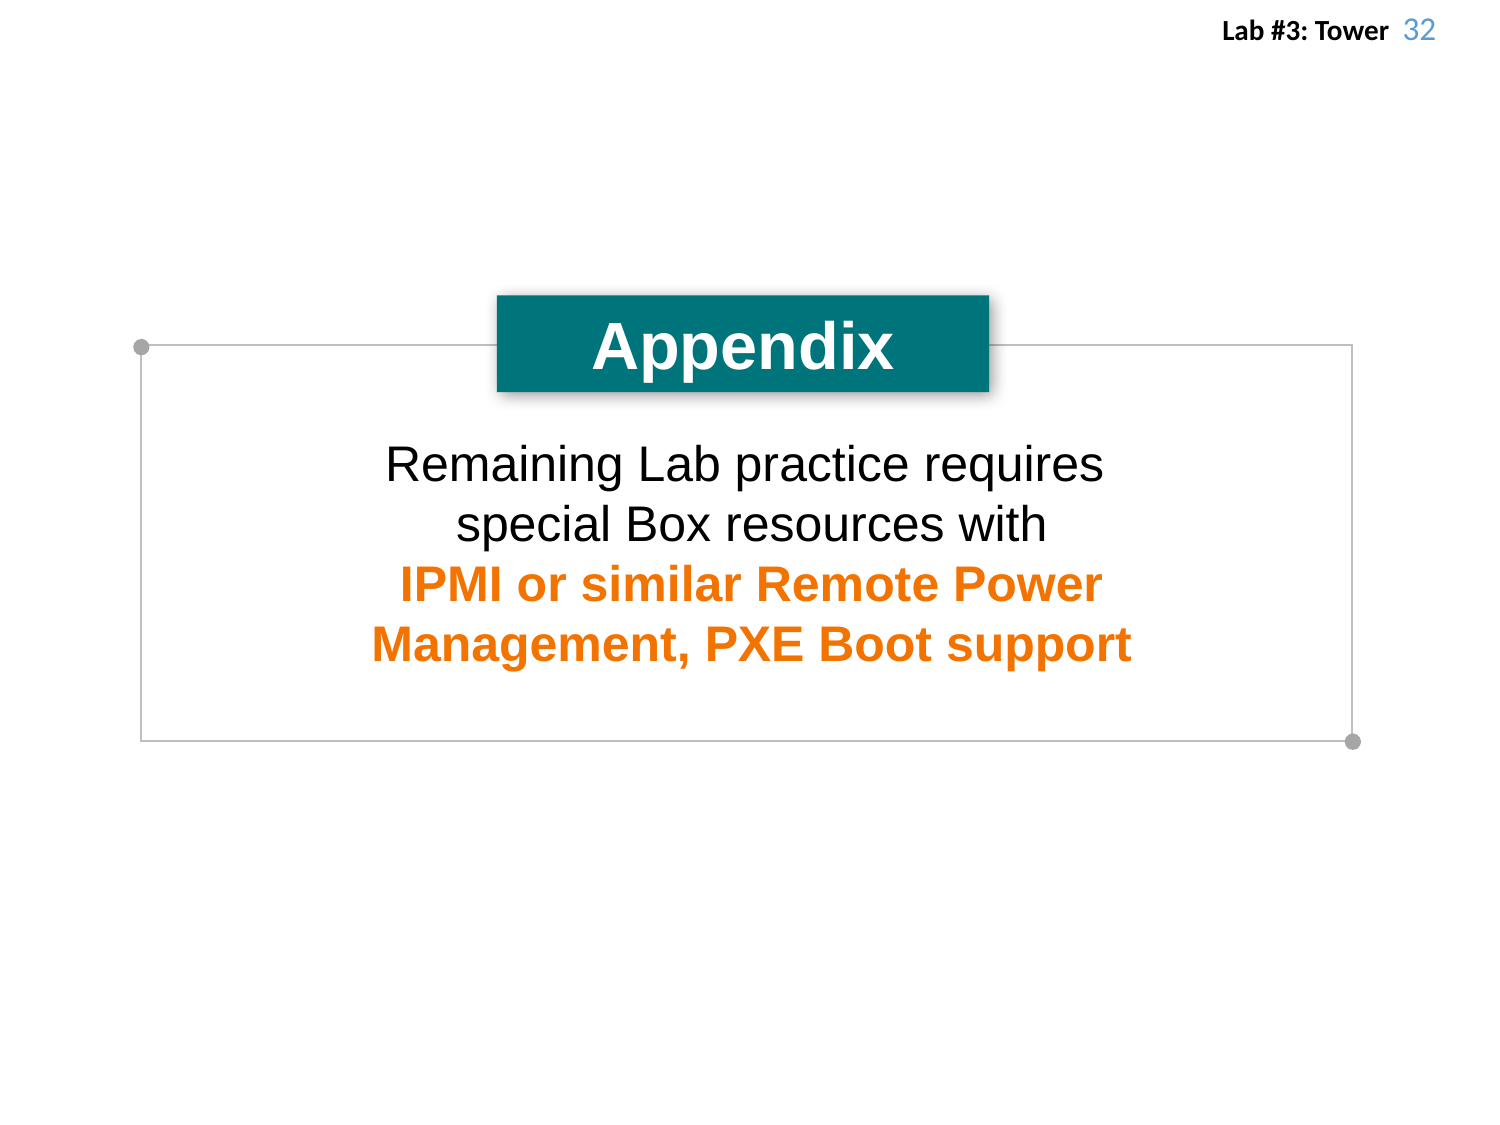

Appendix

Remaining Lab practice requires
special Box resources with
IPMI or similar Remote Power Management, PXE Boot support